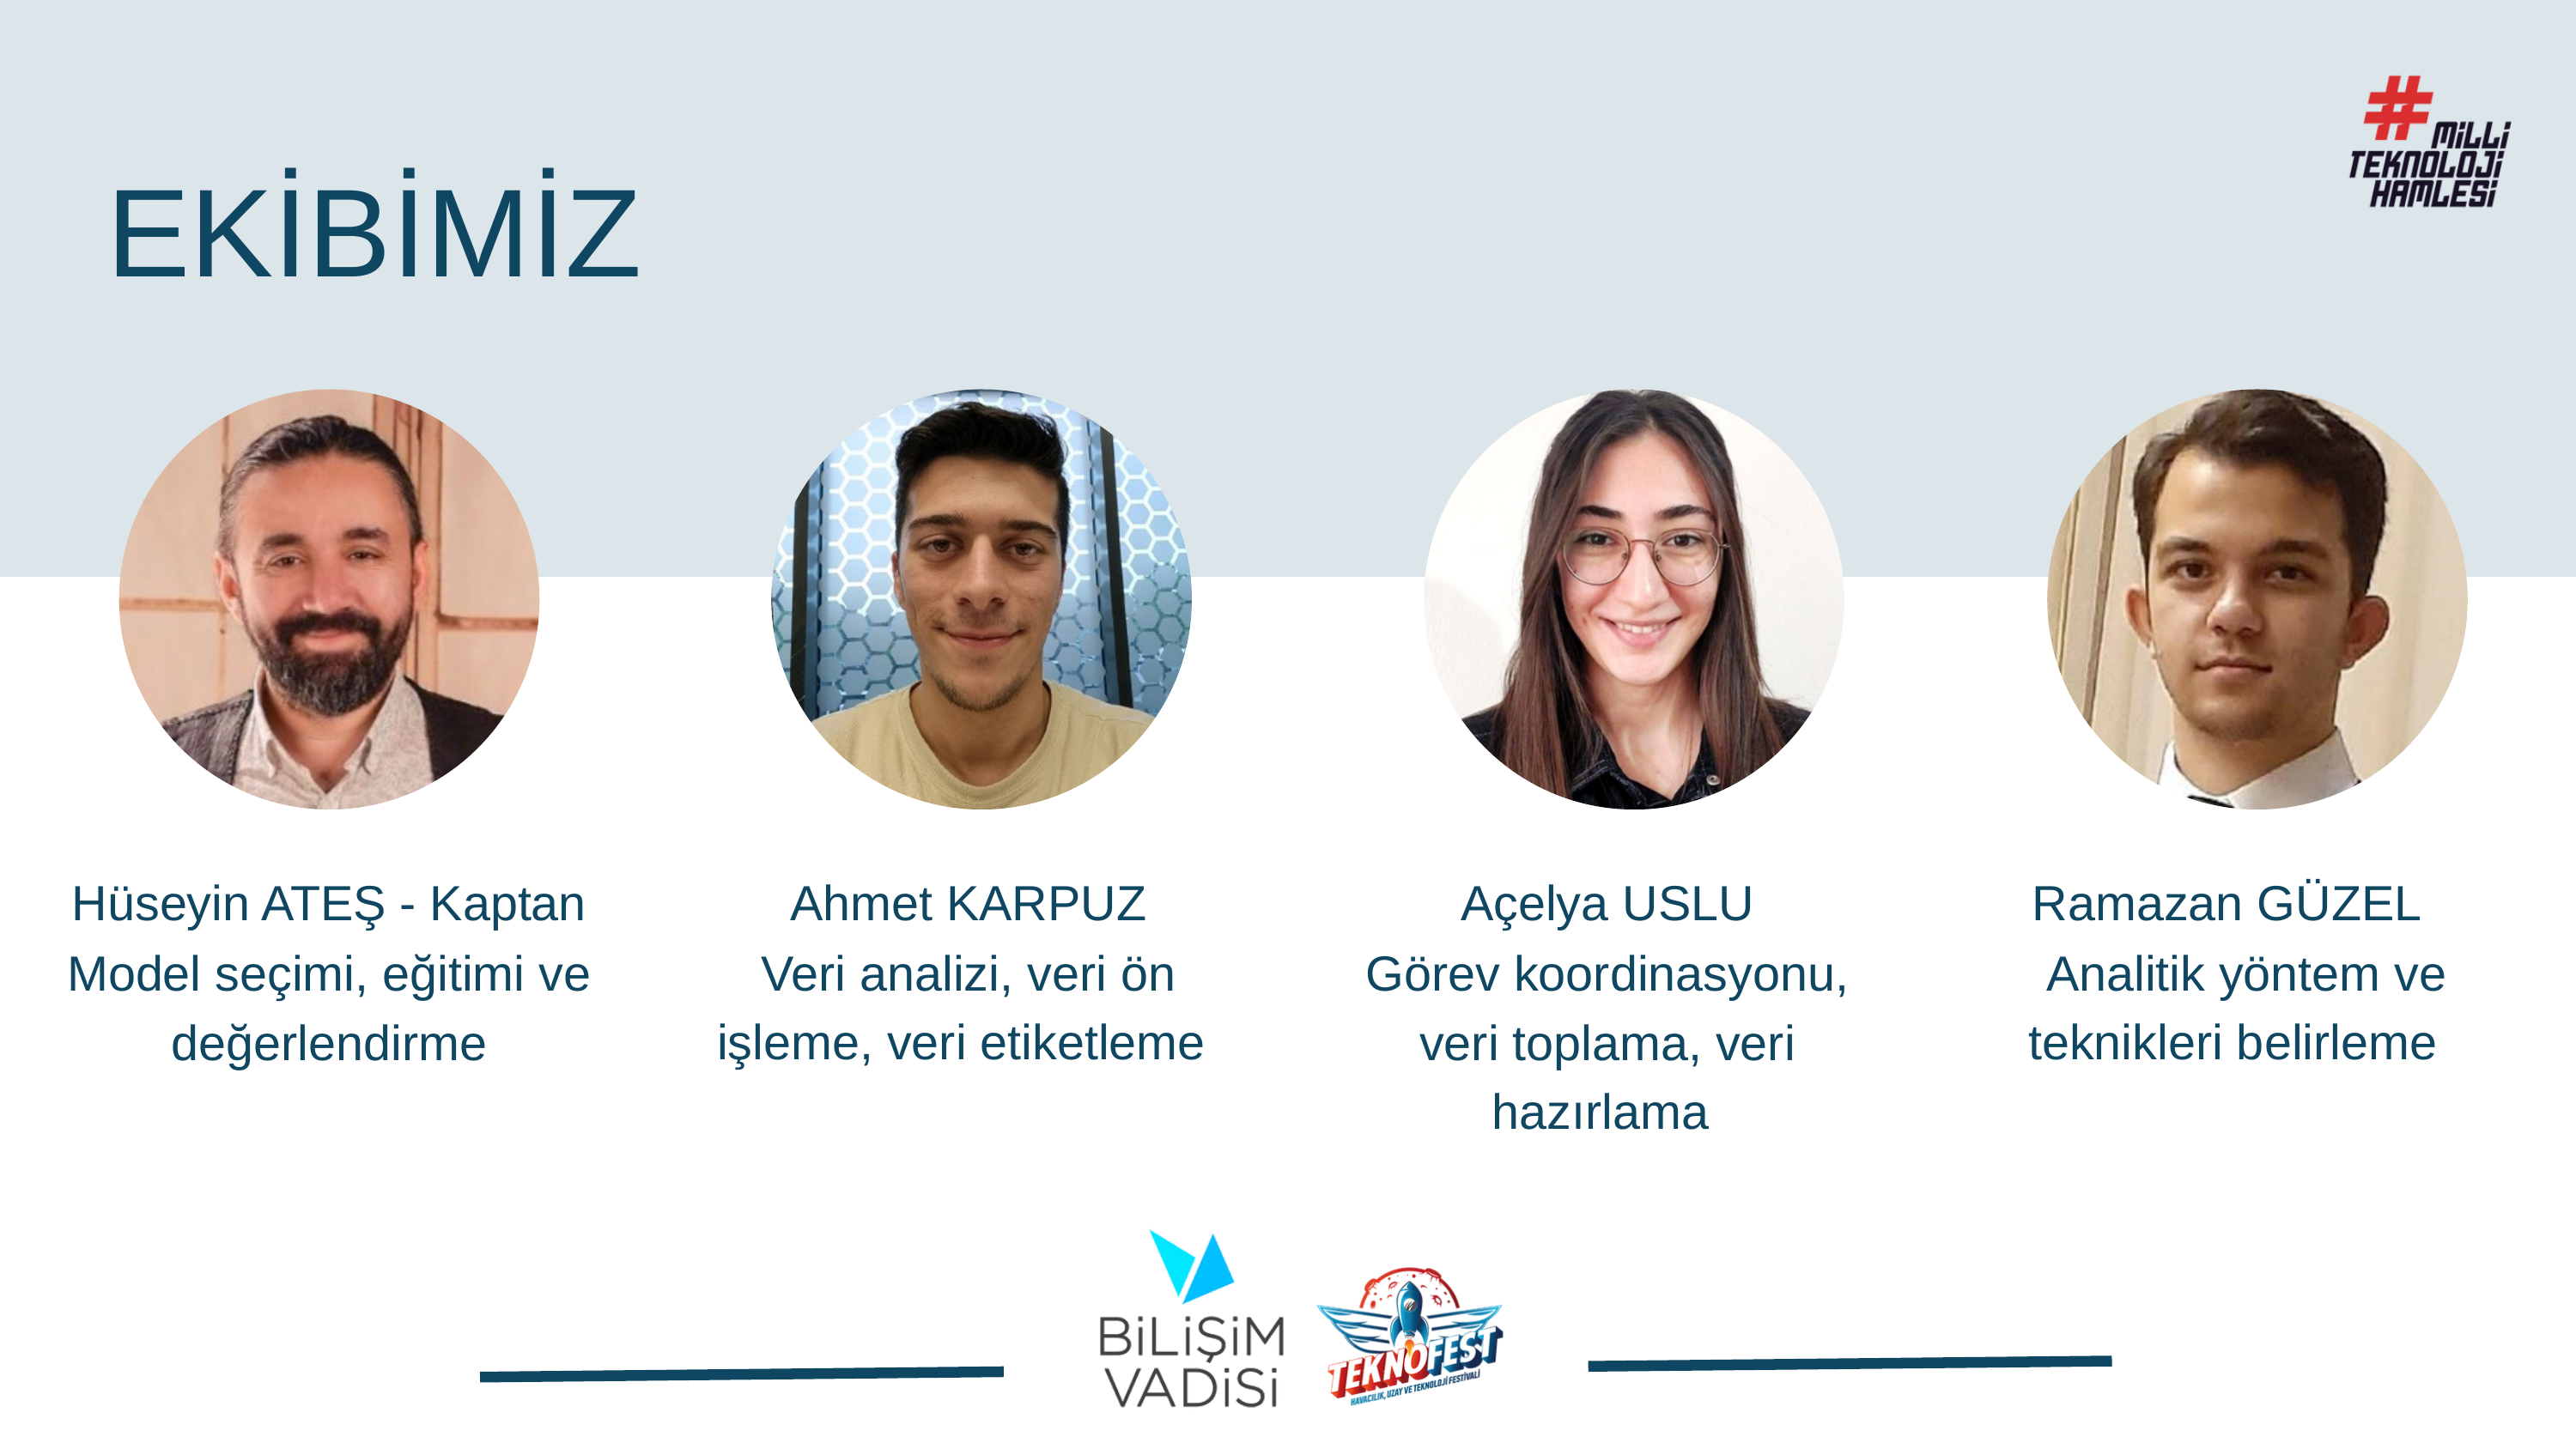

EKİBİMİZ

Açelya USLU
Ramazan GÜZEL
Hüseyin ATEŞ - Kaptan
Ahmet KARPUZ
Veri analizi, veri ön işleme, veri etiketleme
Görev koordinasyonu, veri toplama, veri hazırlama
Analitik yöntem ve teknikleri belirleme
Model seçimi, eğitimi ve değerlendirme